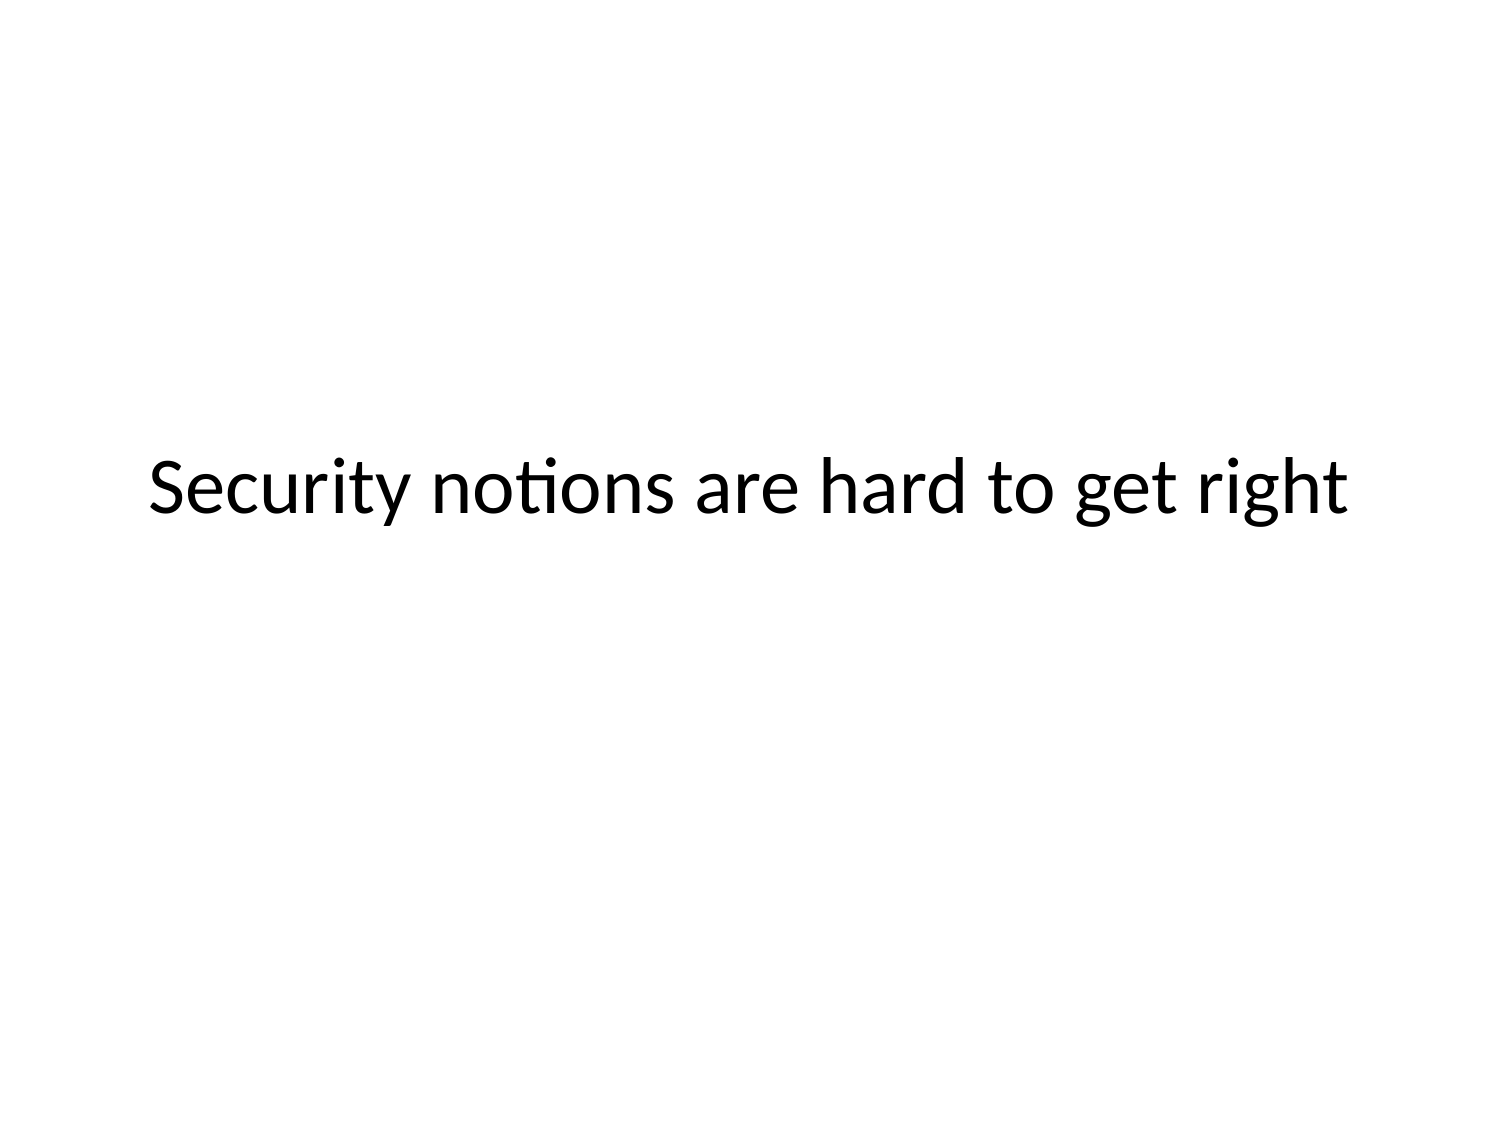

# Security notions are hard to get right